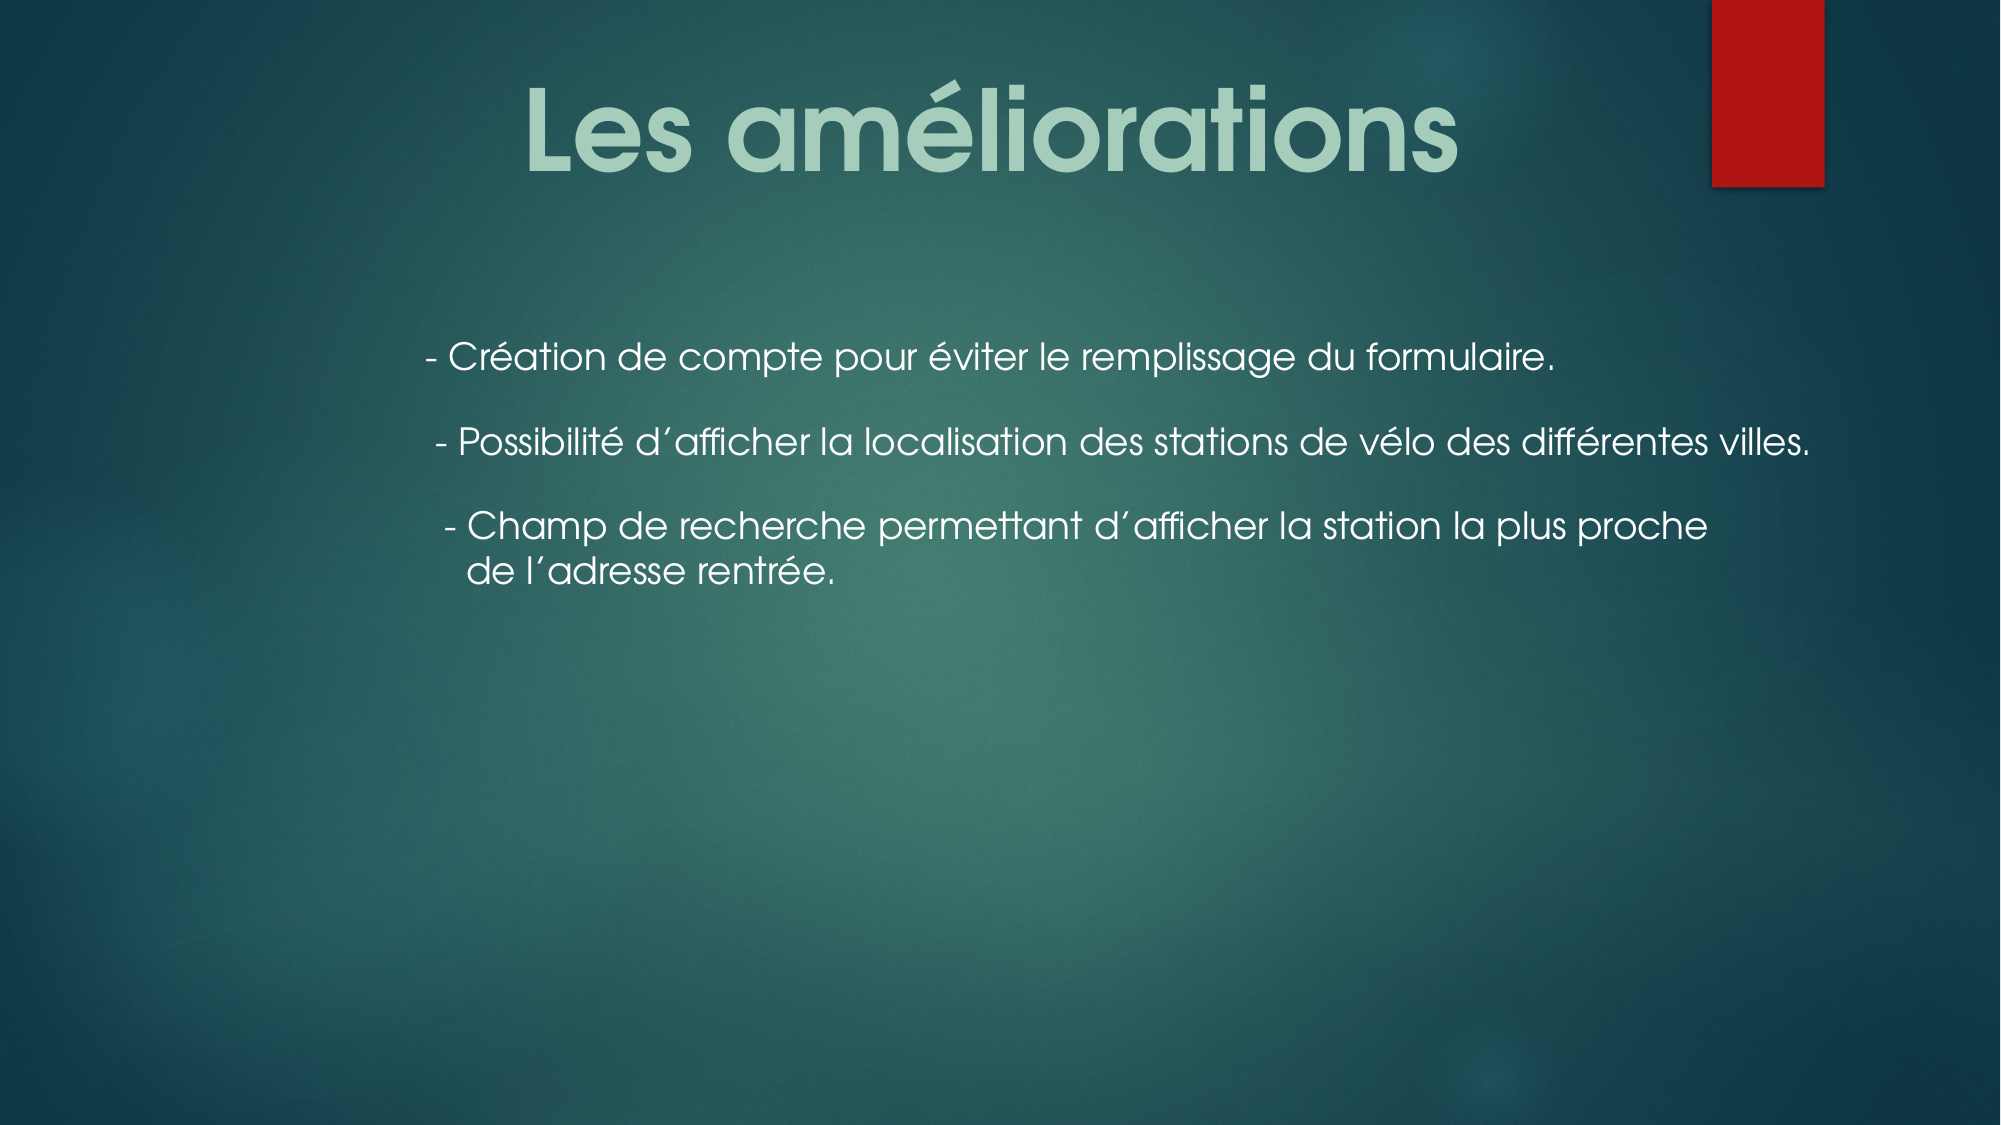

Les améliorations
- Création de compte pour éviter le remplissage du formulaire.
- Possibilité d’afficher la localisation des stations de vélo des différentes villes.
- Champ de recherche permettant d’afficher la station la plus proche
  de l’adresse rentrée.